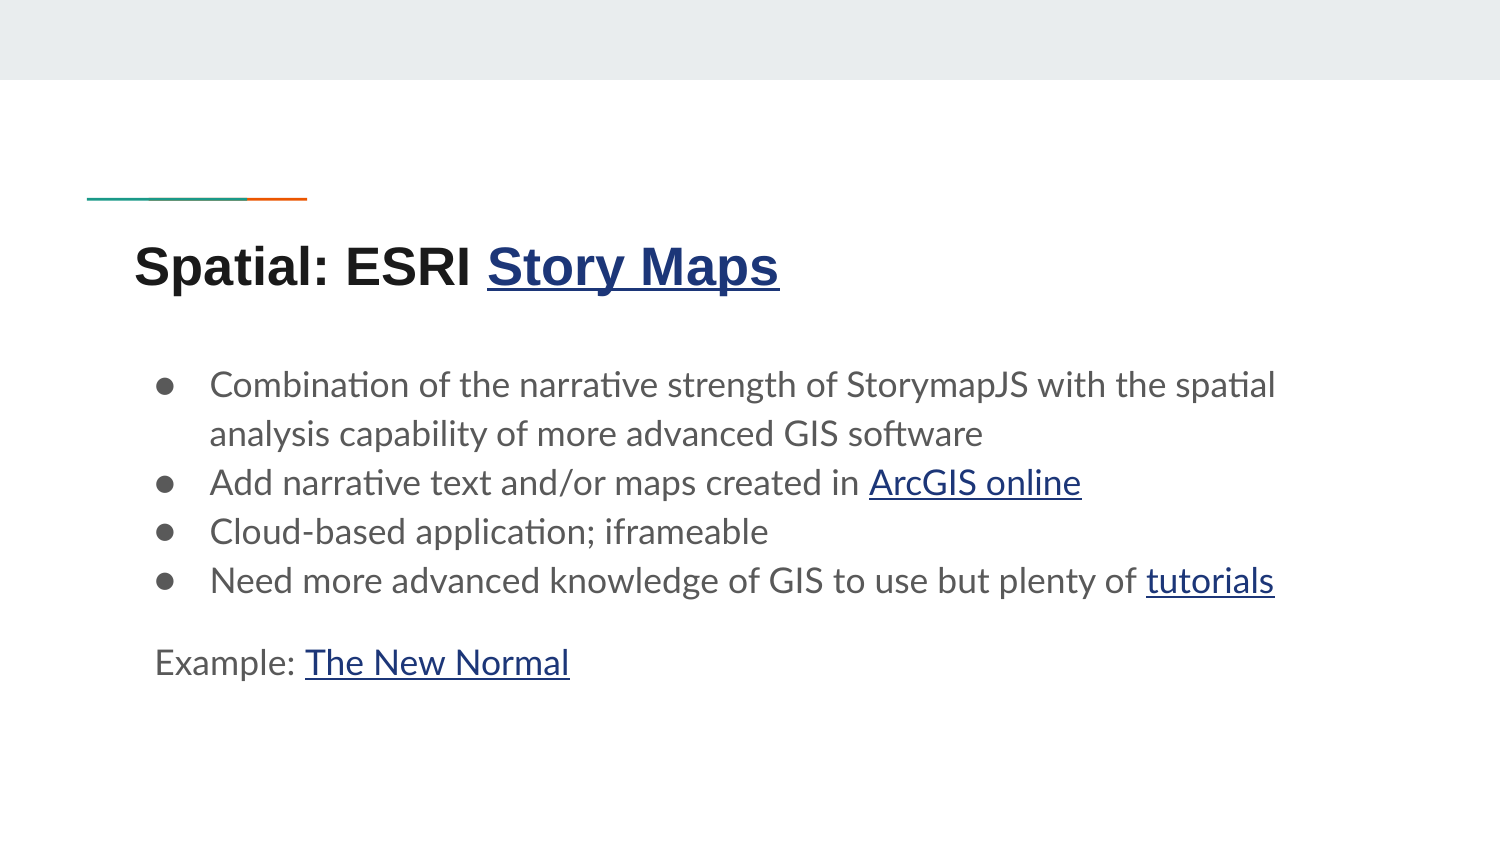

# Spatial: ESRI Story Maps
Combination of the narrative strength of StorymapJS with the spatial analysis capability of more advanced GIS software
Add narrative text and/or maps created in ArcGIS online
Cloud-based application; iframeable
Need more advanced knowledge of GIS to use but plenty of tutorials
Example: The New Normal